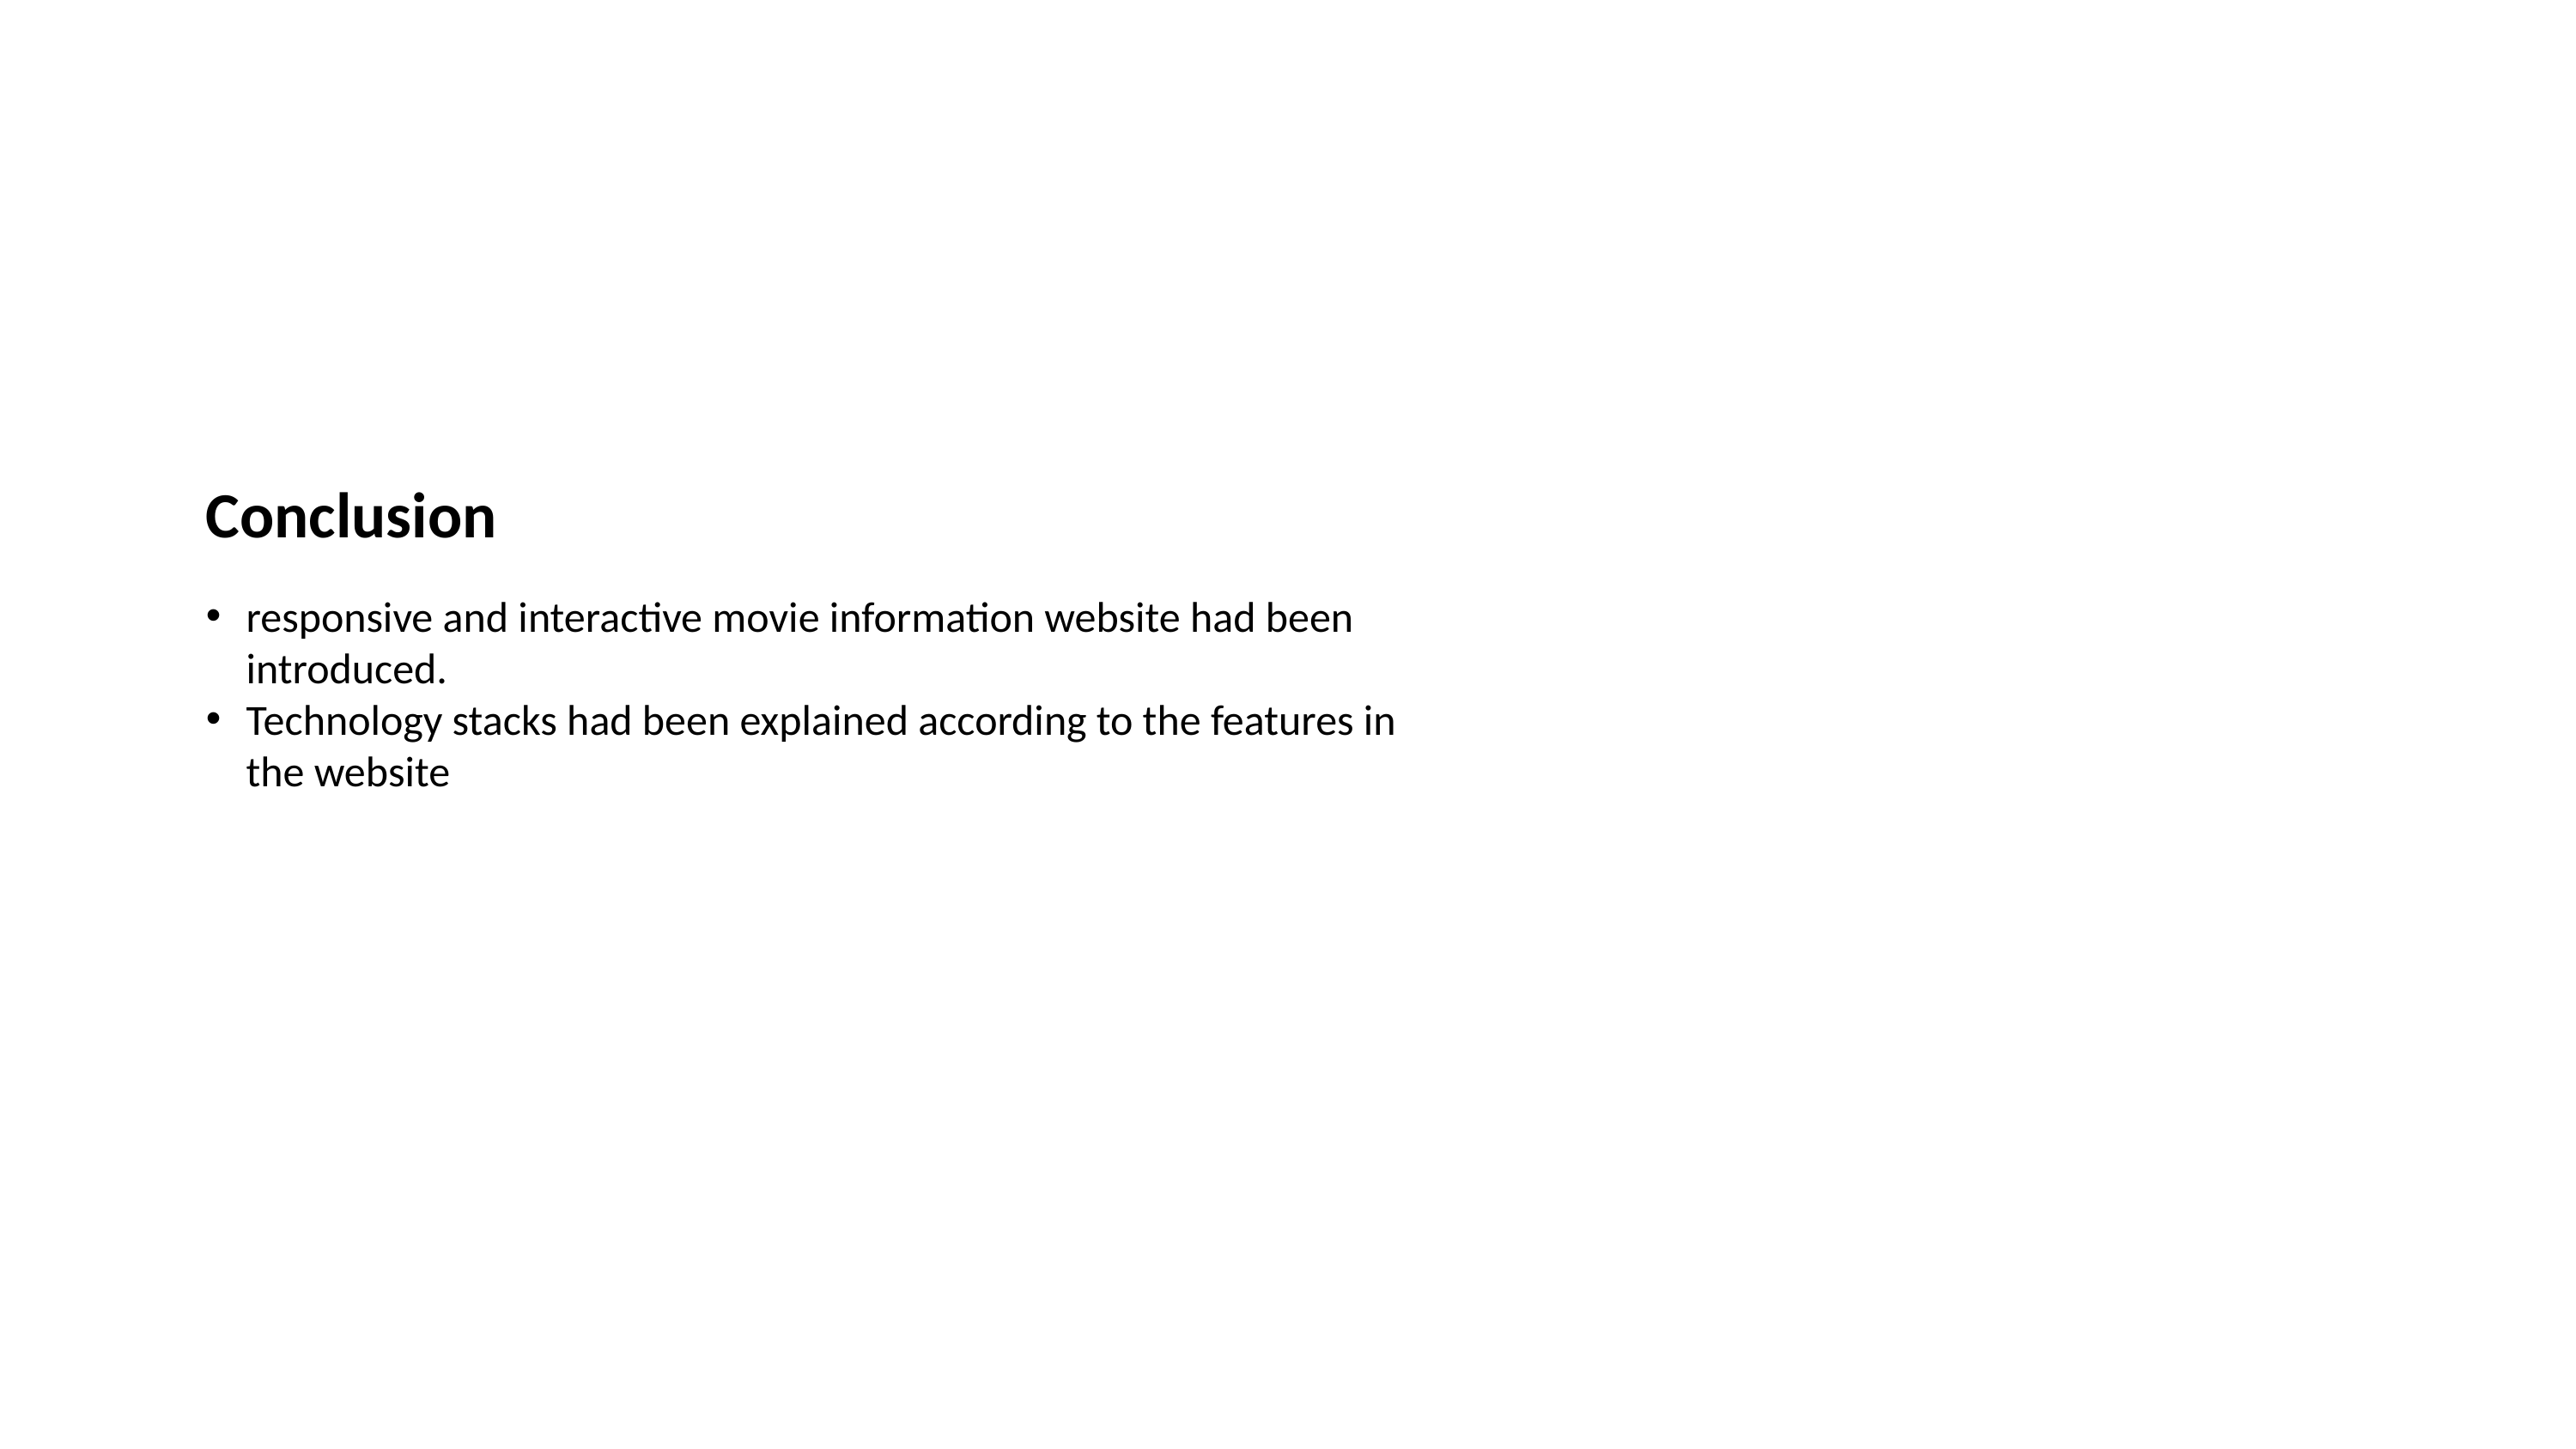

Conclusion

responsive and interactive movie information website had been introduced.
Technology stacks had been explained according to the features in the website